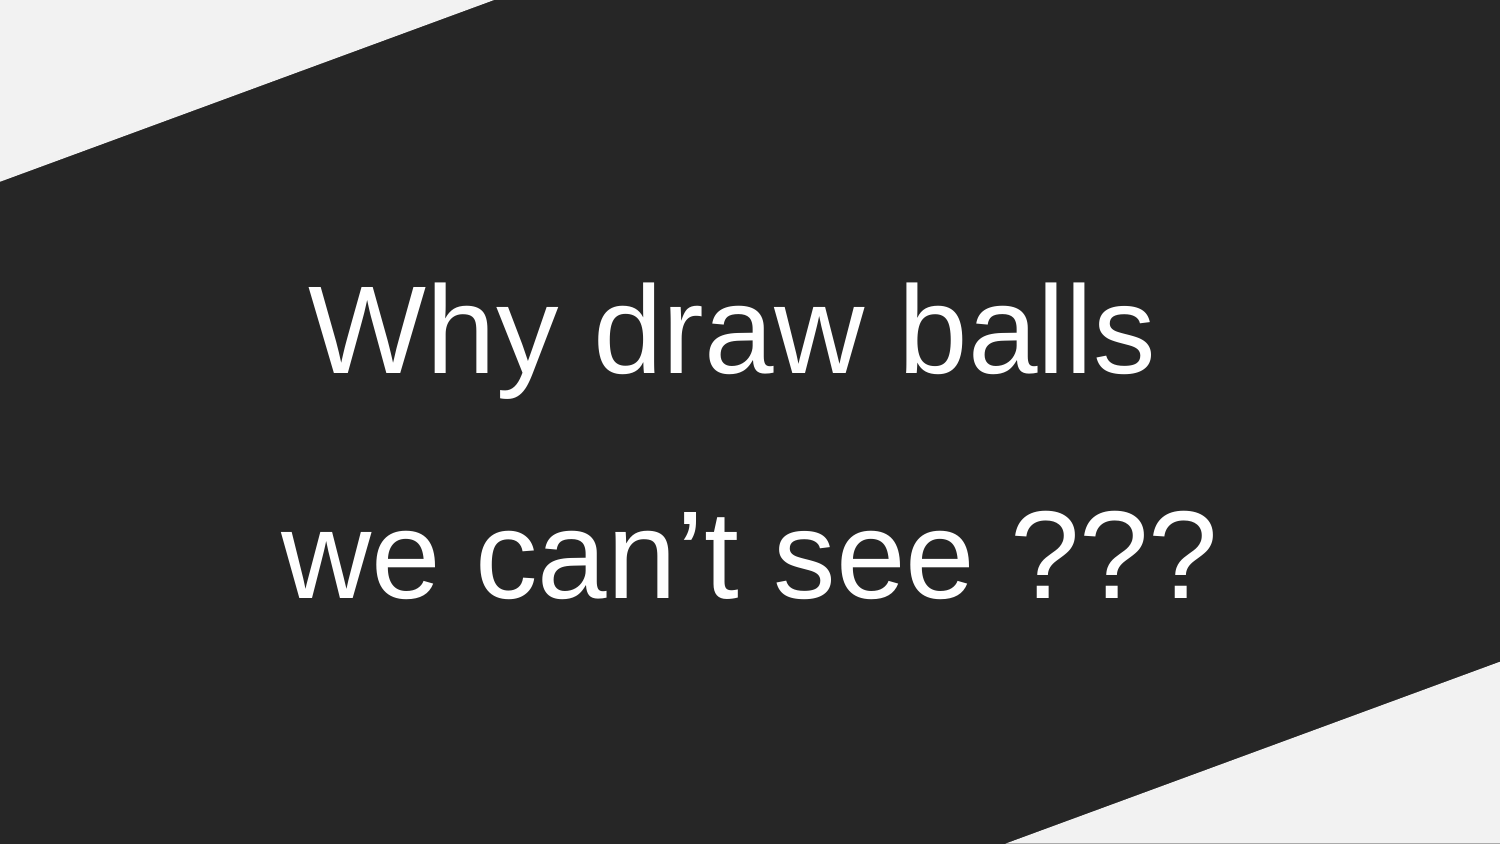

Why draw balls
we can’t see ???